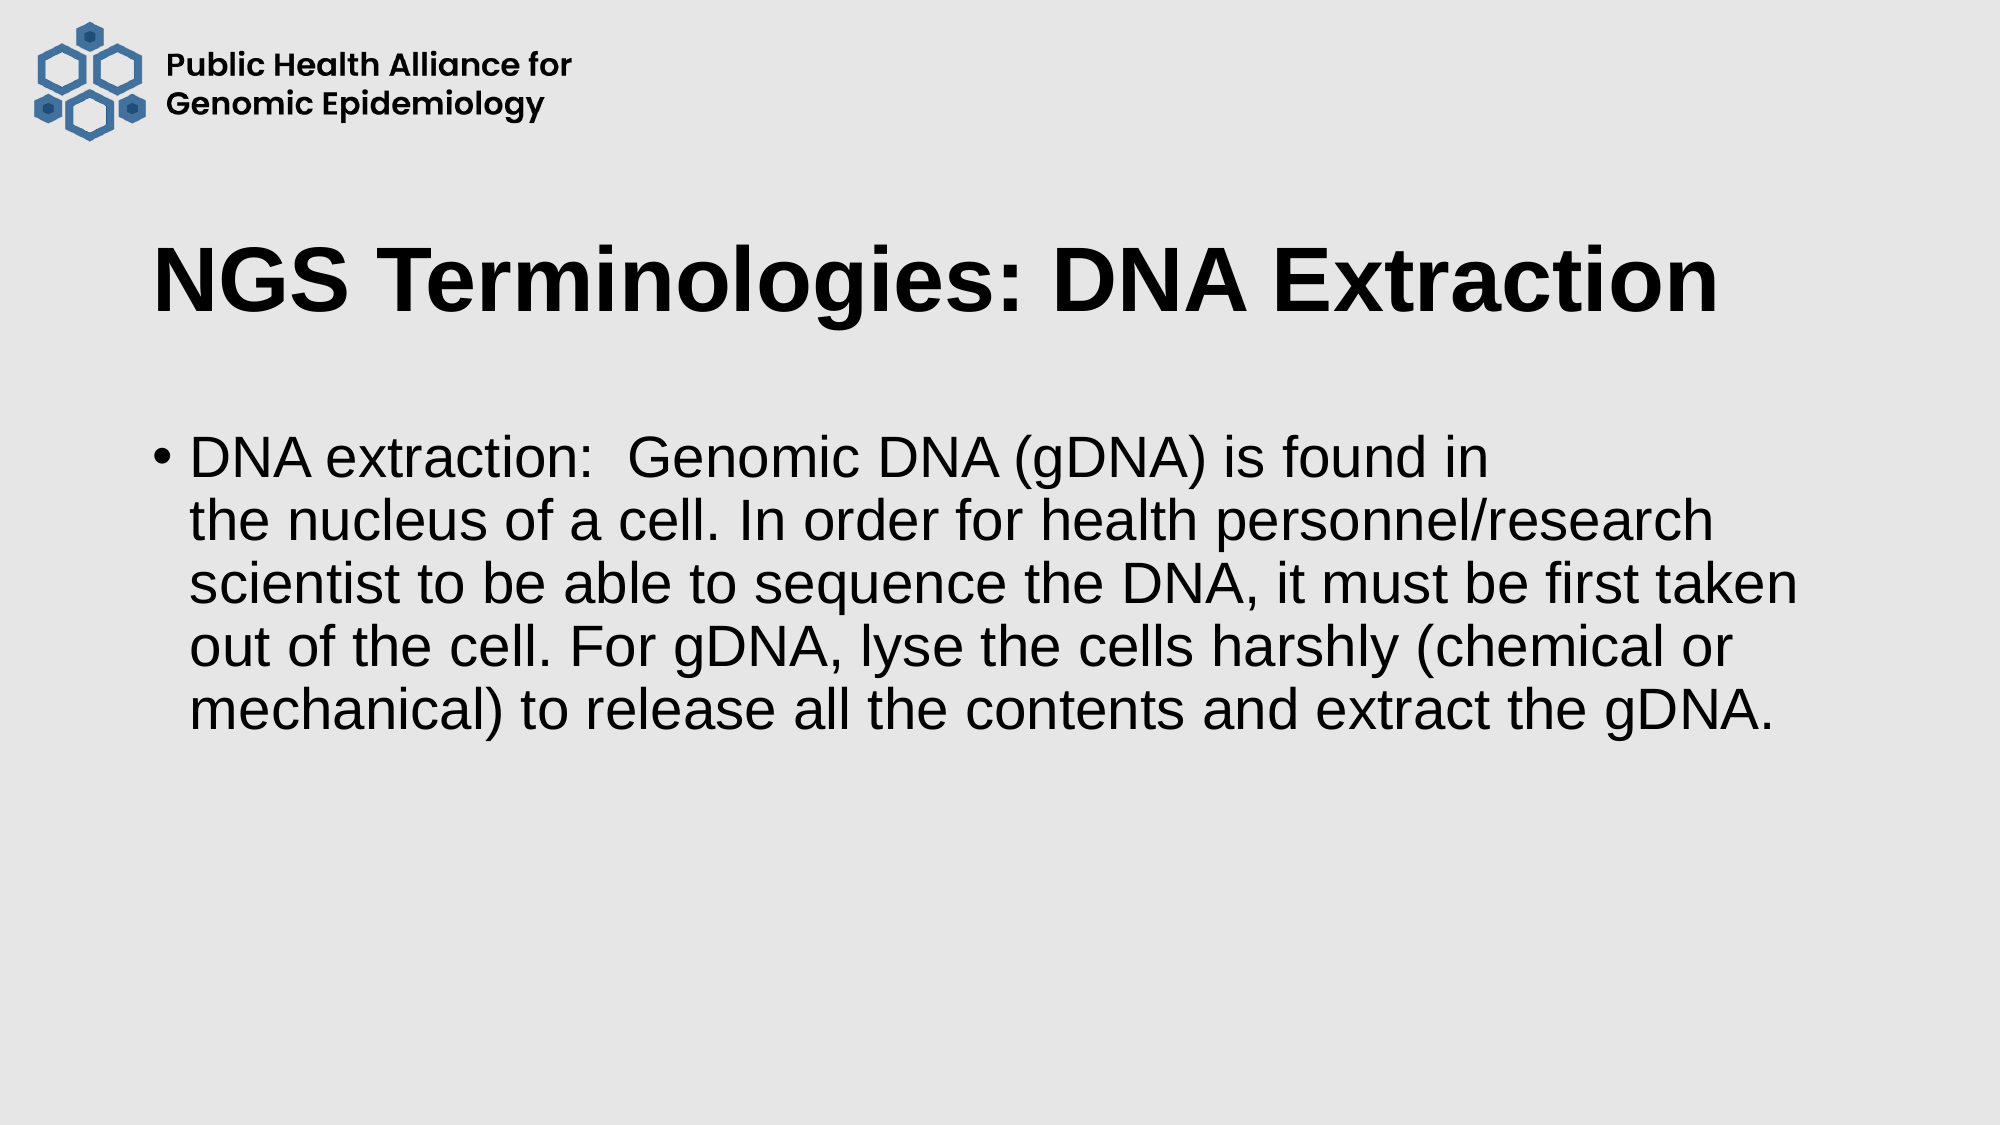

# NGS Terminologies: DNA Extraction
DNA extraction:  Genomic DNA (gDNA) is found in the nucleus of a cell. In order for health personnel/research scientist to be able to sequence the DNA, it must be first taken out of the cell. For gDNA, lyse the cells harshly (chemical or mechanical) to release all the contents and extract the gDNA.